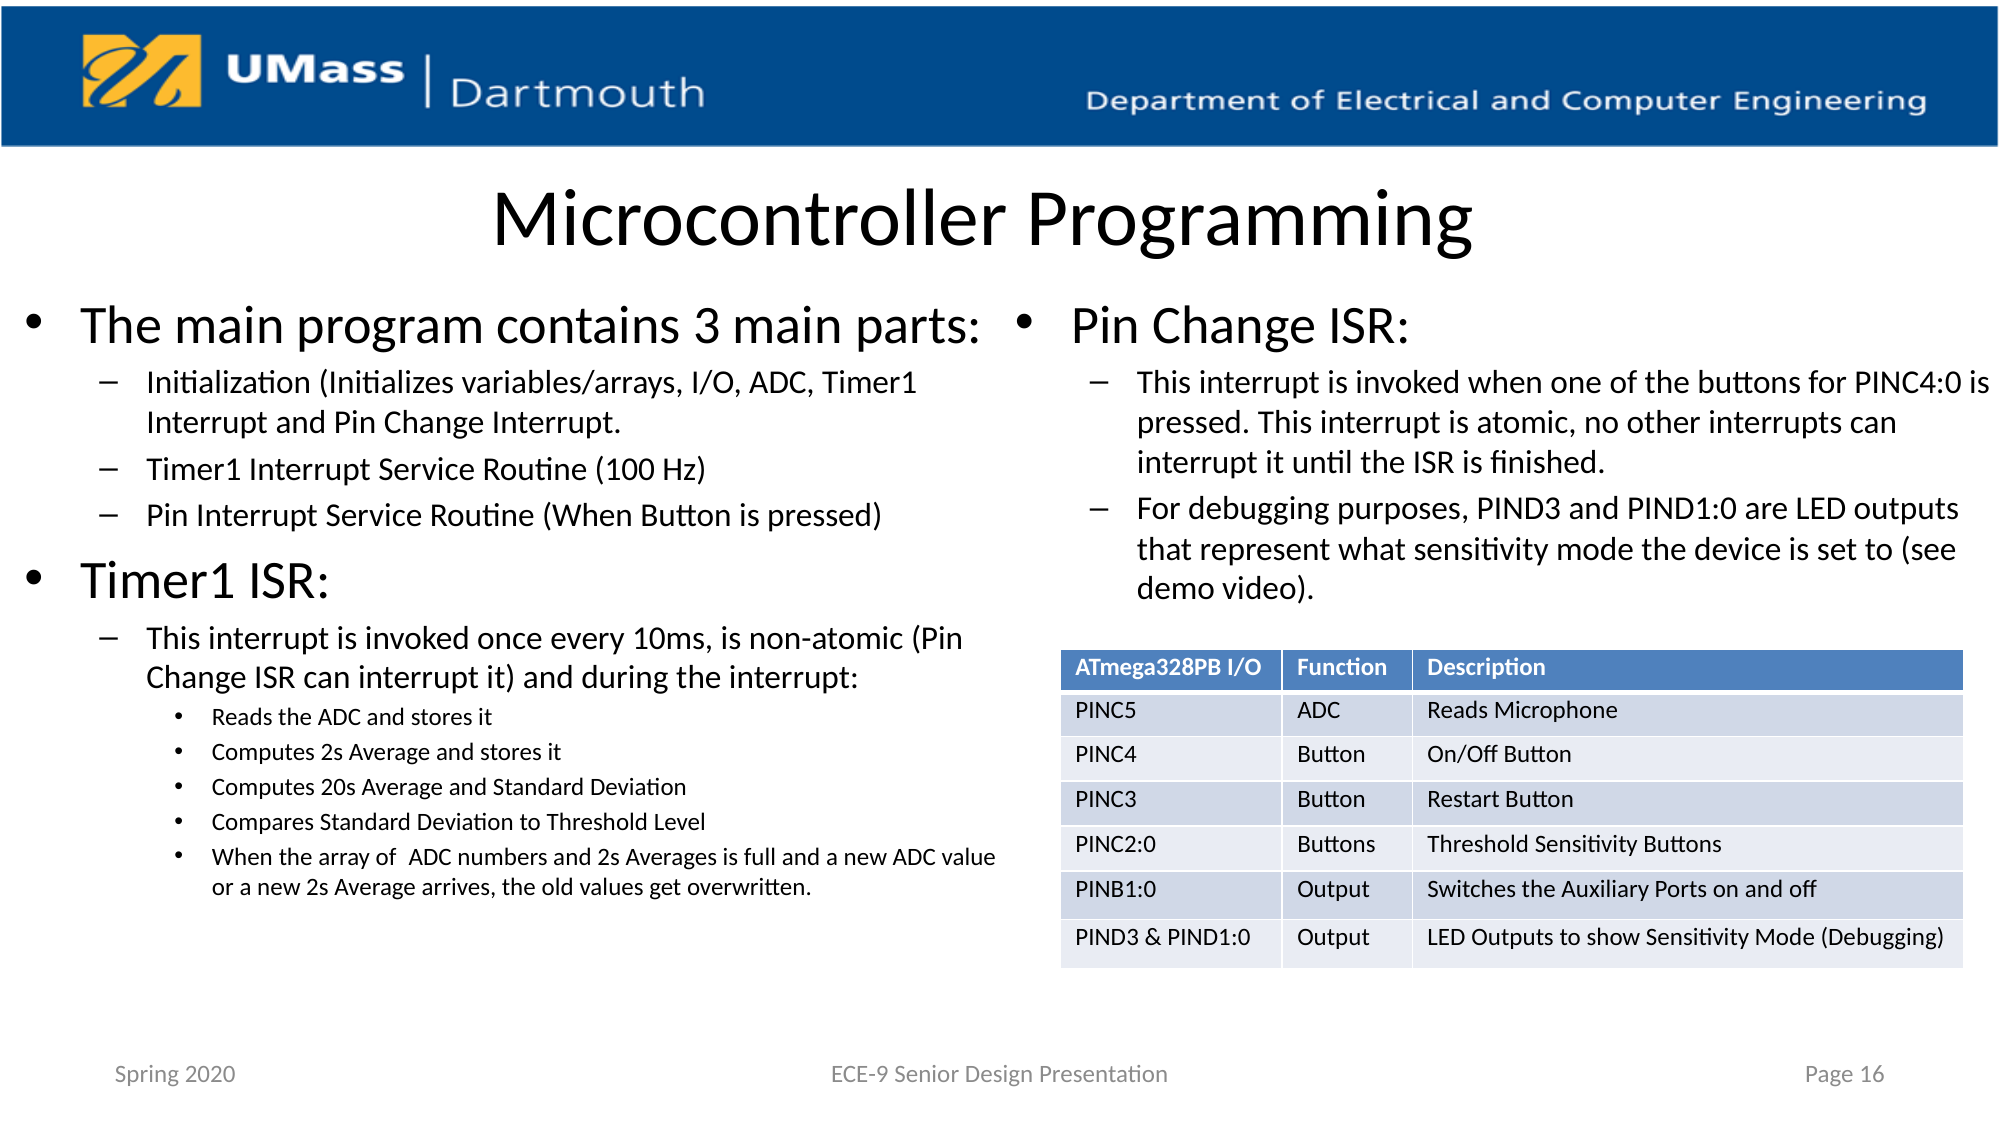

# Microcontroller Programming
The main program contains 3 main parts:
Initialization (Initializes variables/arrays, I/O, ADC, Timer1 Interrupt and Pin Change Interrupt.
Timer1 Interrupt Service Routine (100 Hz)
Pin Interrupt Service Routine (When Button is pressed)
Timer1 ISR:
This interrupt is invoked once every 10ms, is non-atomic (Pin Change ISR can interrupt it) and during the interrupt:
Reads the ADC and stores it
Computes 2s Average and stores it
Computes 20s Average and Standard Deviation
Compares Standard Deviation to Threshold Level
When the array of  ADC numbers and 2s Averages is full and a new ADC value or a new 2s Average arrives, the old values get overwritten.
Pin Change ISR:
This interrupt is invoked when one of the buttons for PINC4:0 is pressed. This interrupt is atomic, no other interrupts can interrupt it until the ISR is finished.
For debugging purposes, PIND3 and PIND1:0 are LED outputs that represent what sensitivity mode the device is set to (see demo video).
| ATmega328PB I/O | Function | Description |
| --- | --- | --- |
| PINC5 | ADC | Reads Microphone |
| PINC4 | Button | On/Off Button |
| PINC3 | Button | Restart Button |
| PINC2:0 | Buttons | Threshold Sensitivity Buttons |
| PINB1:0 | Output | Switches the Auxiliary Ports on and off |
| PIND3 & PIND1:0 | Output | LED Outputs to show Sensitivity Mode (Debugging) |
Spring 2020
ECE-9 Senior Design Presentation
Page 16